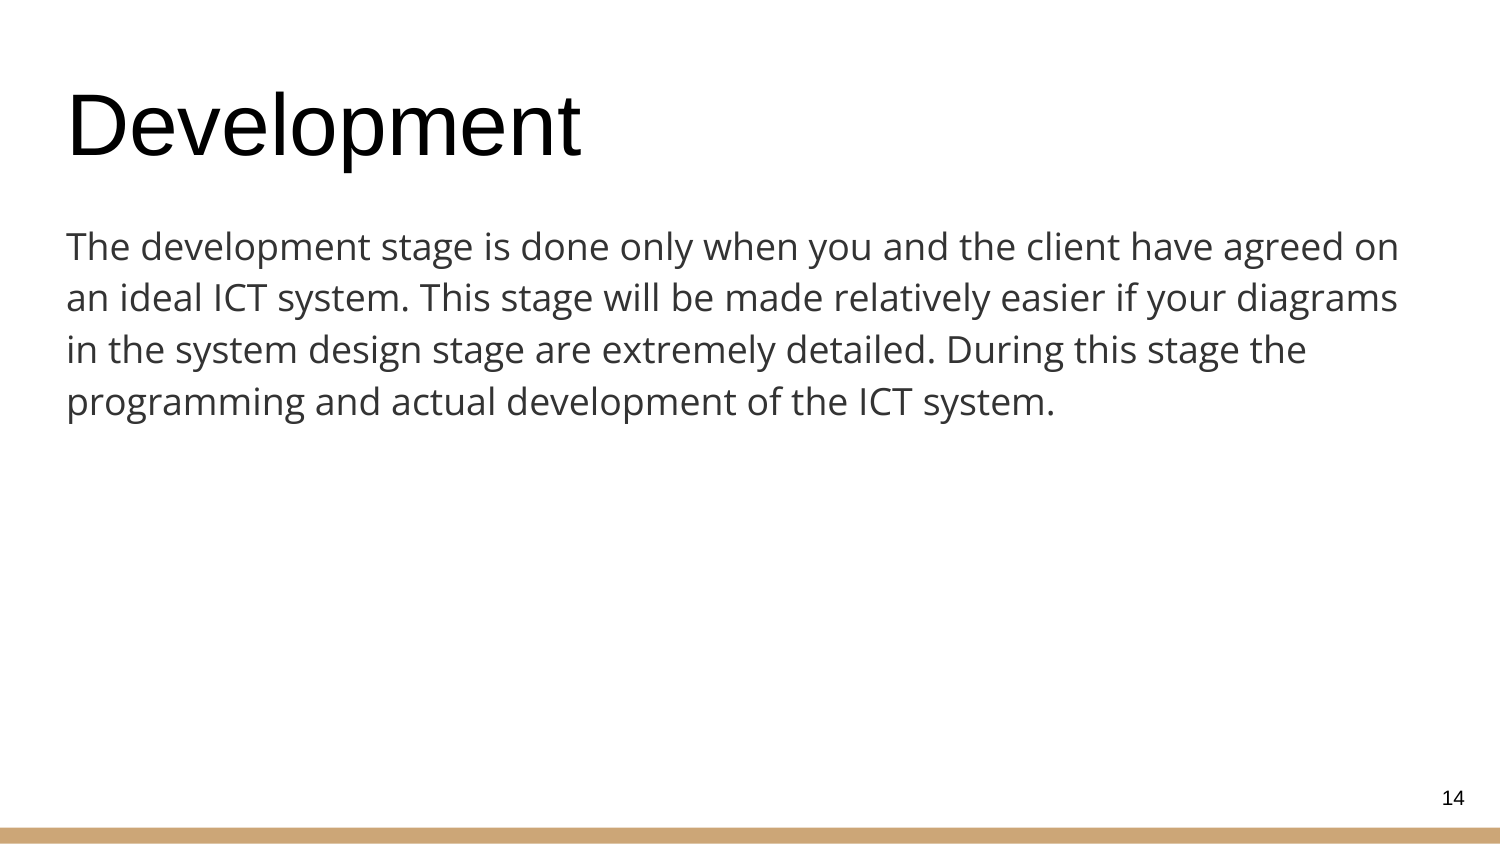

# Development
The development stage is done only when you and the client have agreed on an ideal ICT system. This stage will be made relatively easier if your diagrams in the system design stage are extremely detailed. During this stage the programming and actual development of the ICT system.
14